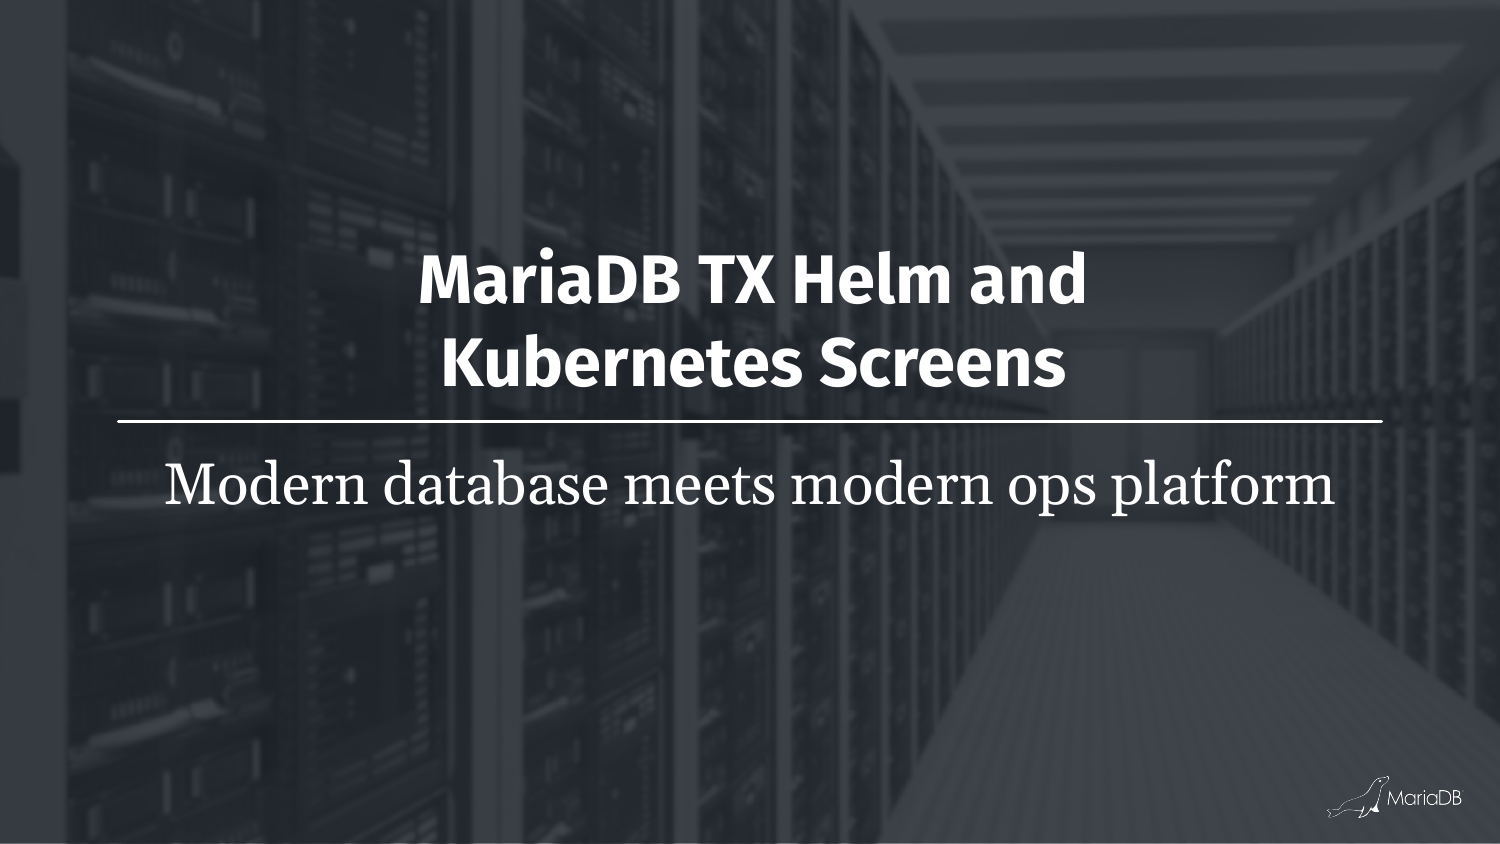

# MariaDB TX Helm and
Kubernetes Screens
Modern database meets modern ops platform